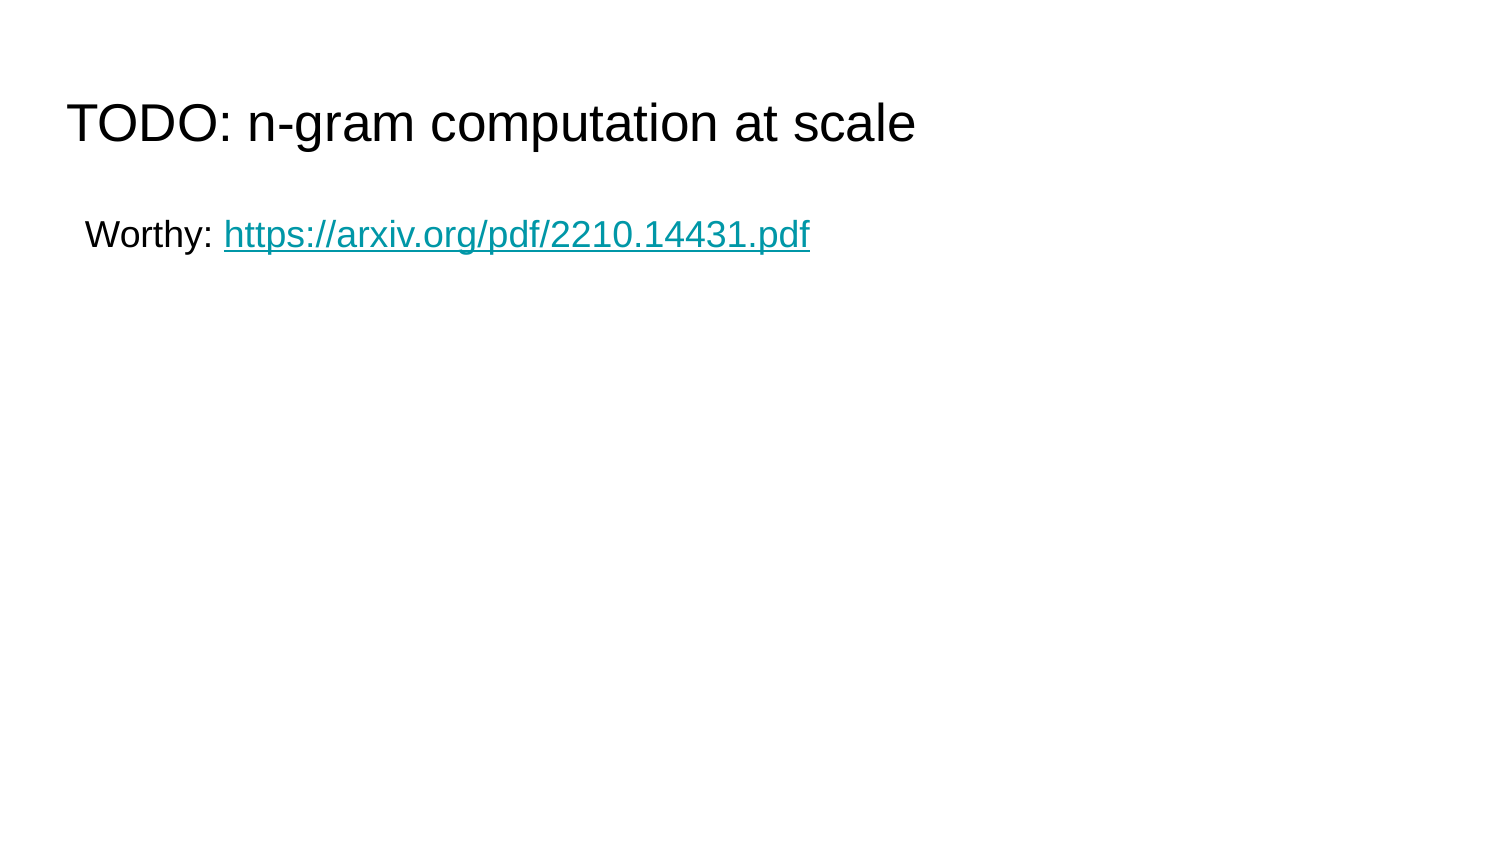

# TODO: n-gram computation at scale
Worthy: https://arxiv.org/pdf/2210.14431.pdf